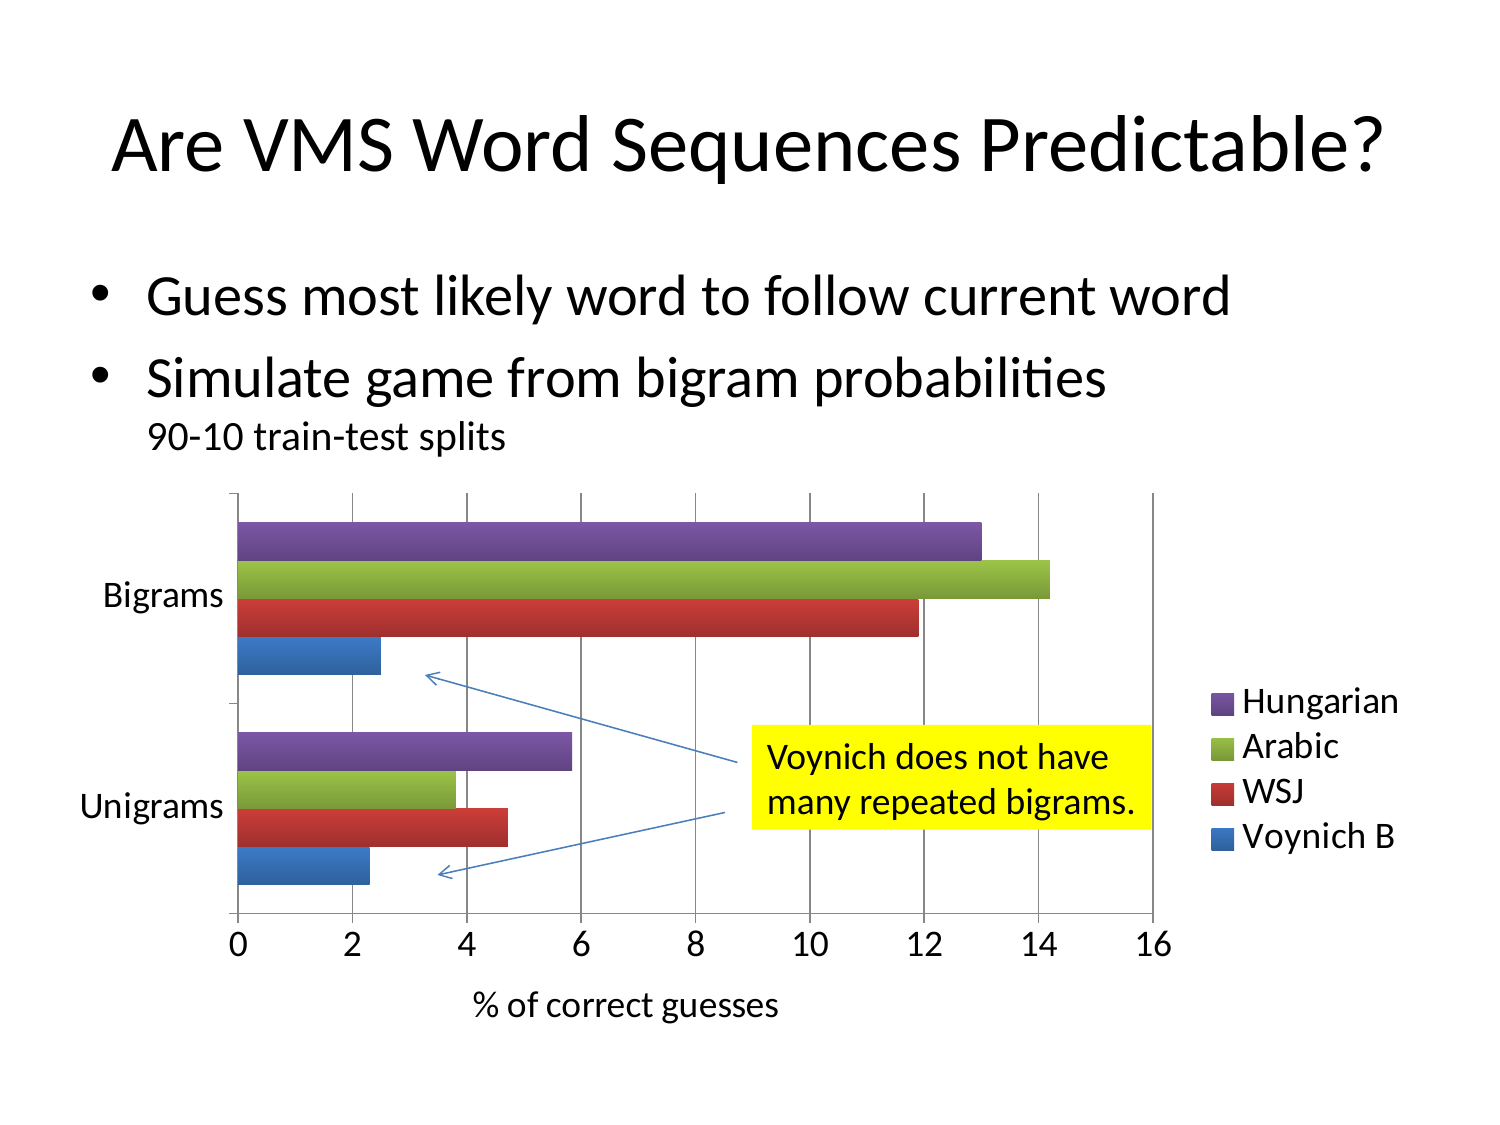

# Are VMS Word Sequences Predictable?
Guess most likely word to follow current word
Simulate game from bigram probabilities
90-10 train-test splits

### Chart

| Category | Voynich B | WSJ | Arabic | Hungarian |
|---|---|---|---|---|
| Unigrams | 2.3 | 4.72 | 3.8099999999999987 | 5.84 |
| Bigrams | 2.5 | 11.9 | 14.2 | 13.0 |
Voynich does not have
many repeated bigrams.